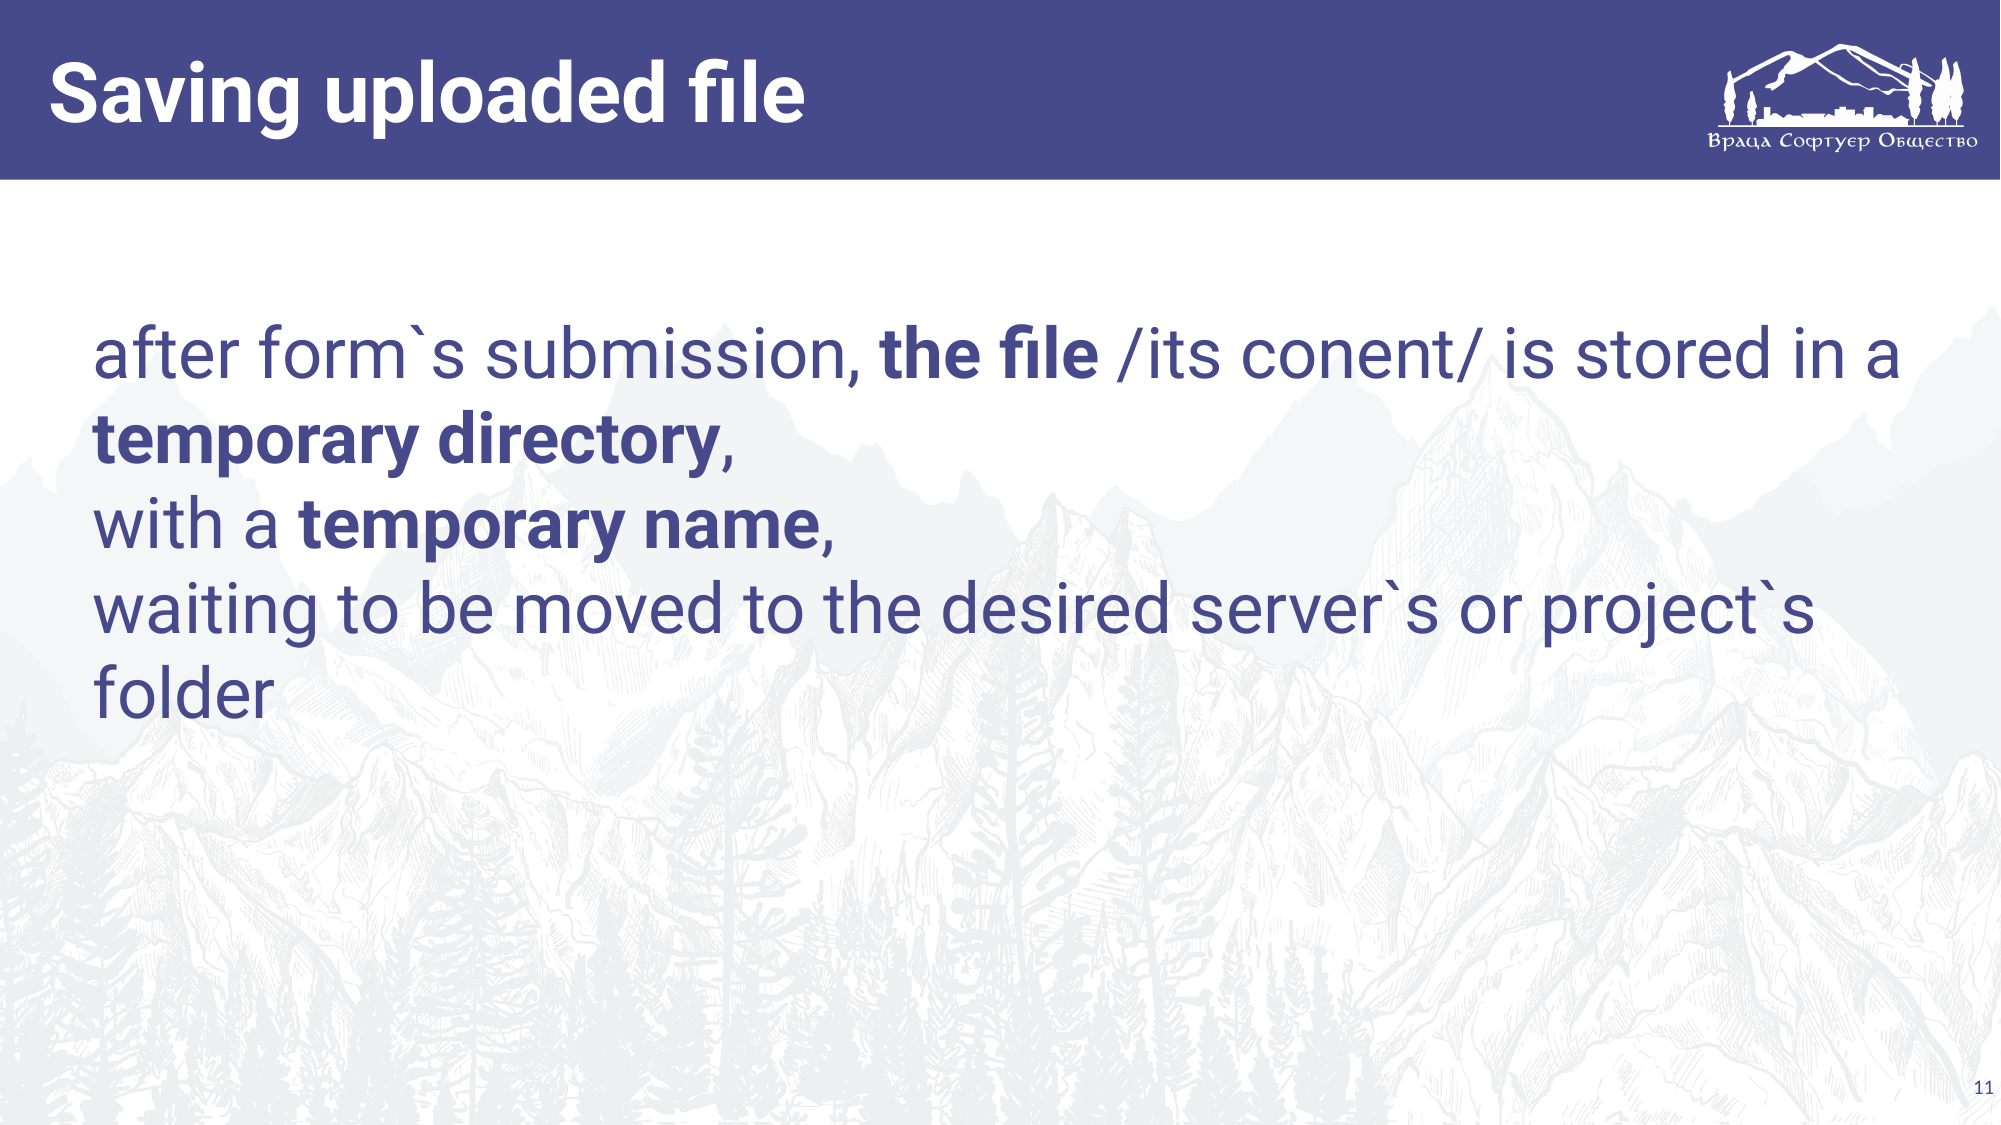

# Saving uploaded file

after form`s submission, the file /its conent/ is stored in a temporary directory,
with a temporary name,
waiting to be moved to the desired server`s or project`s folder

11